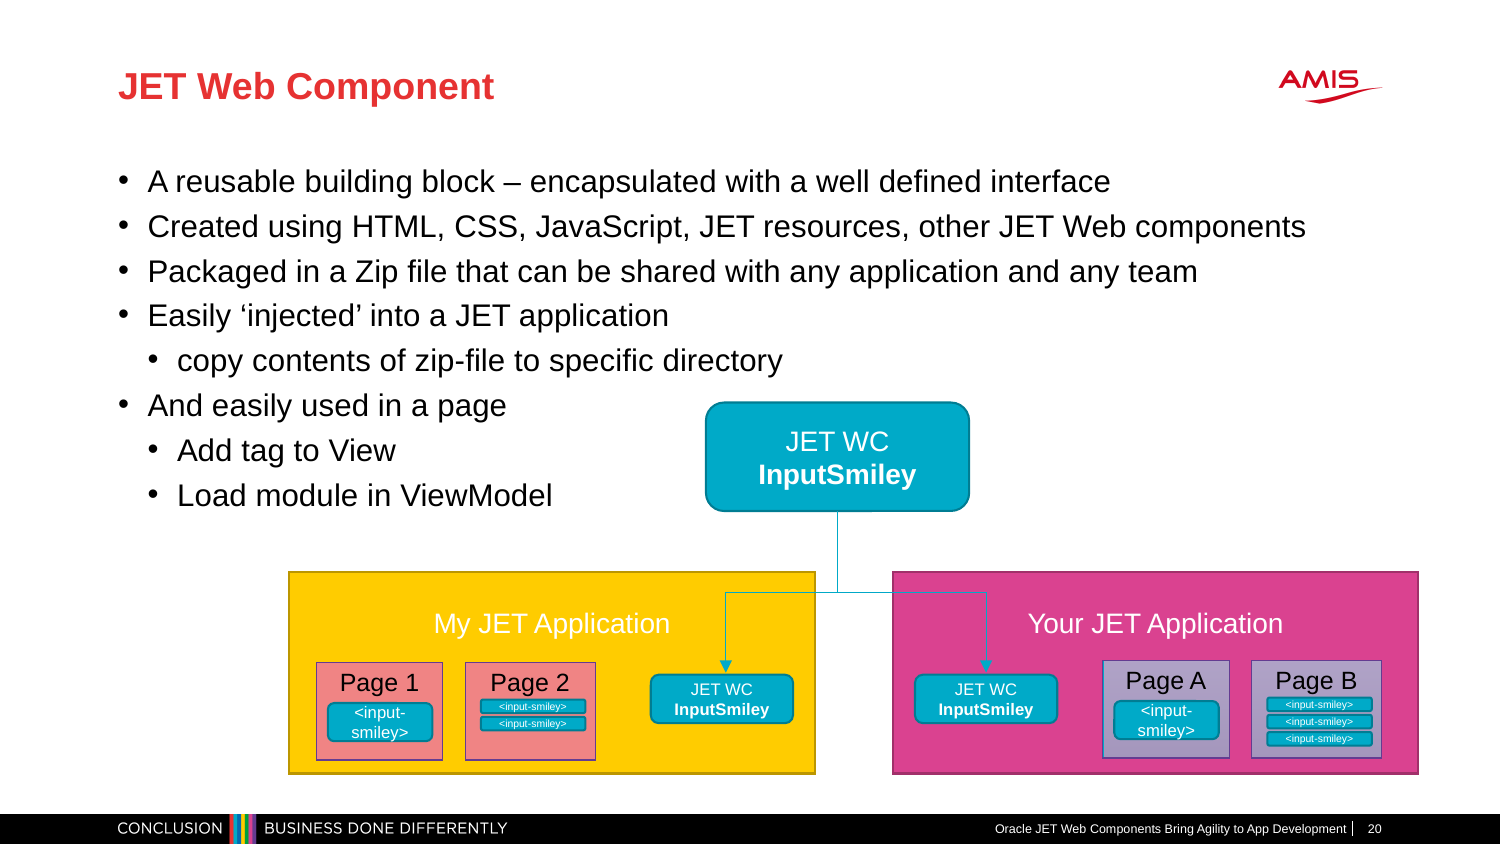

# JET Web Component
A reusable building block – encapsulated with a well defined interface
Created using HTML, CSS, JavaScript, JET resources, other JET Web components
Packaged in a Zip file that can be shared with any application and any team
Easily ‘injected’ into a JET application
copy contents of zip-file to specific directory
And easily used in a page
Add tag to View
Load module in ViewModel
JET WC
InputSmiley
My JET Application

Your JET Application

Page A

Page B

Page 1

Page 2

JET WC
InputSmiley
JET WC
InputSmiley
<input-smiley>
<input-smiley>
<input-smiley>
<input-smiley>
<input-smiley>
<input-smiley>
<input-smiley>
Oracle JET Web Components Bring Agility to App Development
20